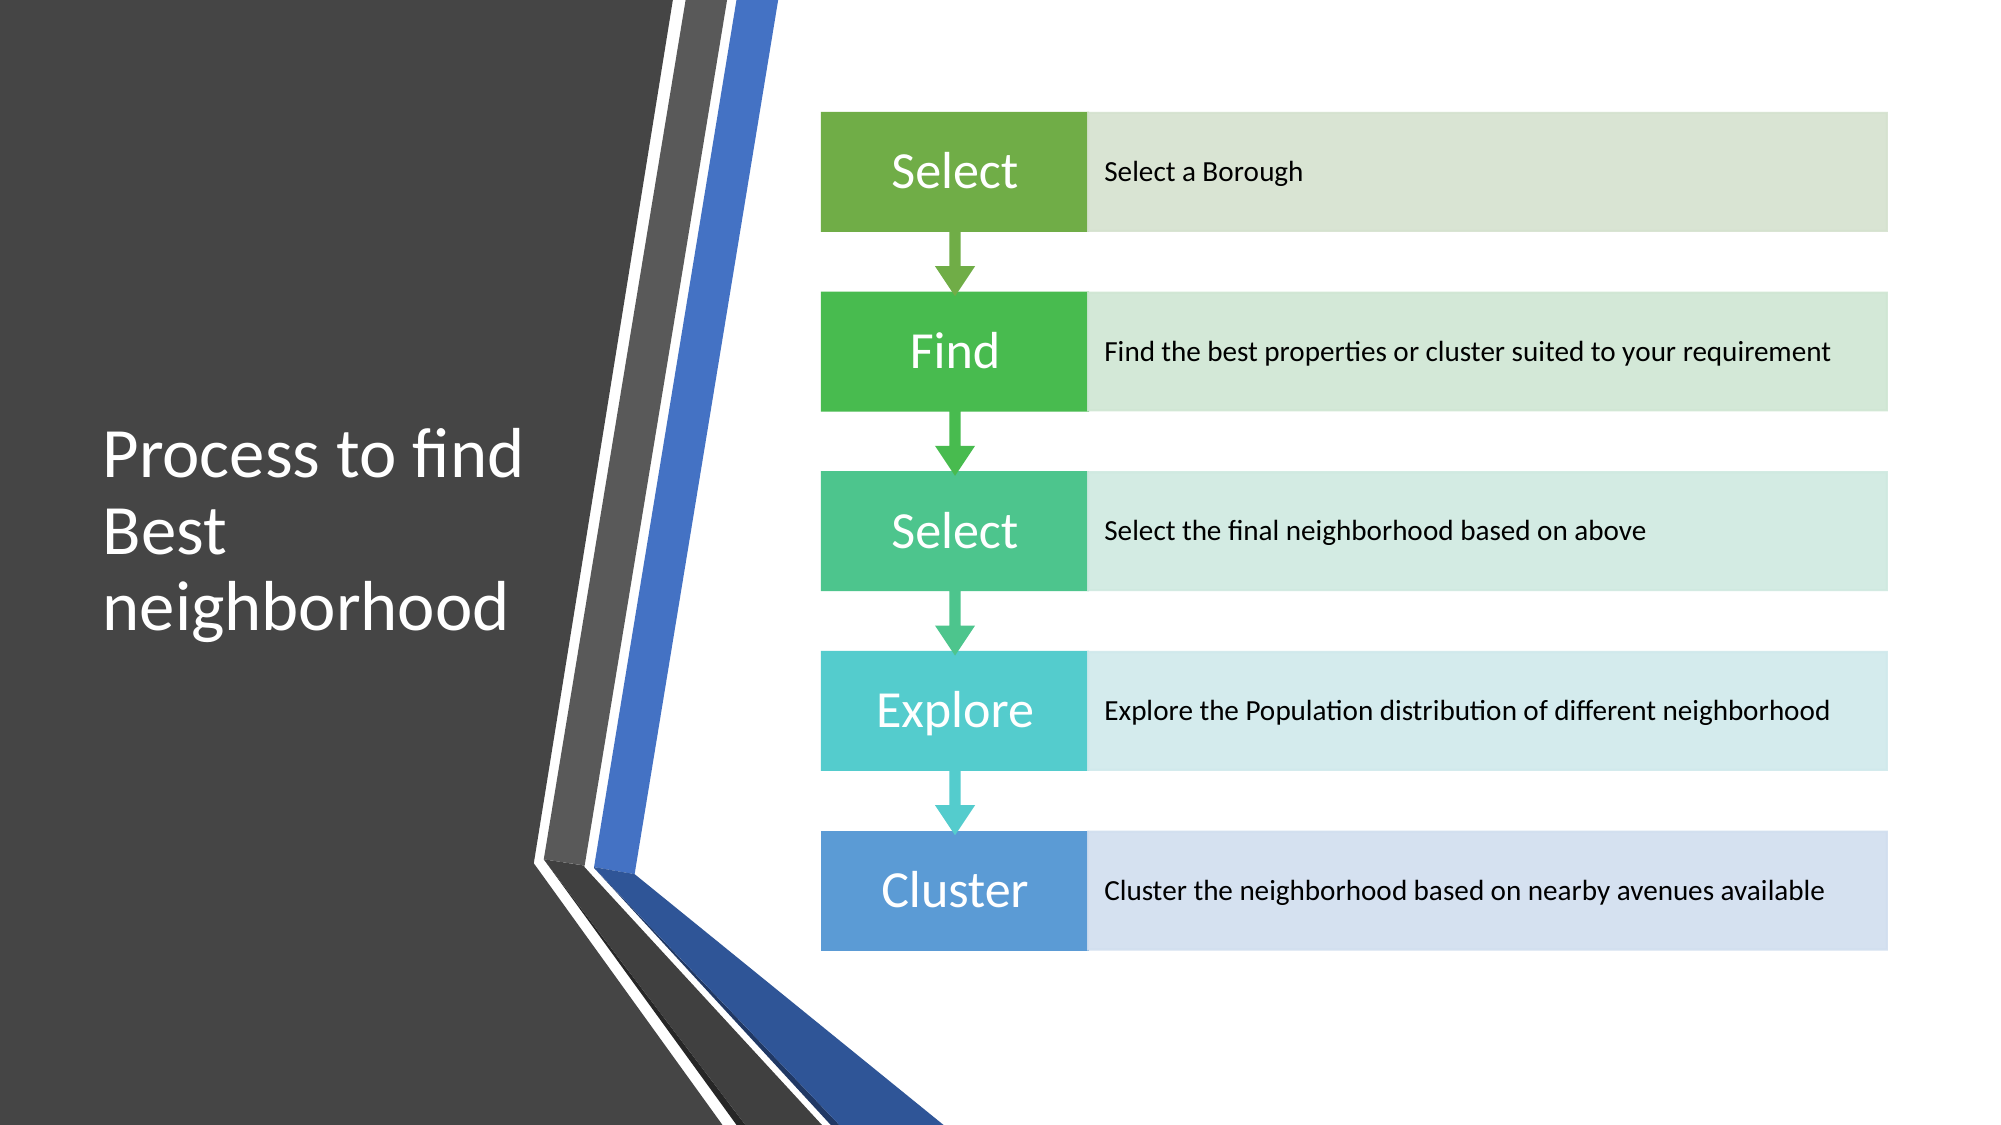

# Process to find Best neighborhood
Cluster
Cluster the neighborhood based on nearby avenues available
Explore
Explore the Population distribution of different neighborhood
Select
Select the final neighborhood based on above
Find
Find the best properties or cluster suited to your requirement
Select
Select a Borough